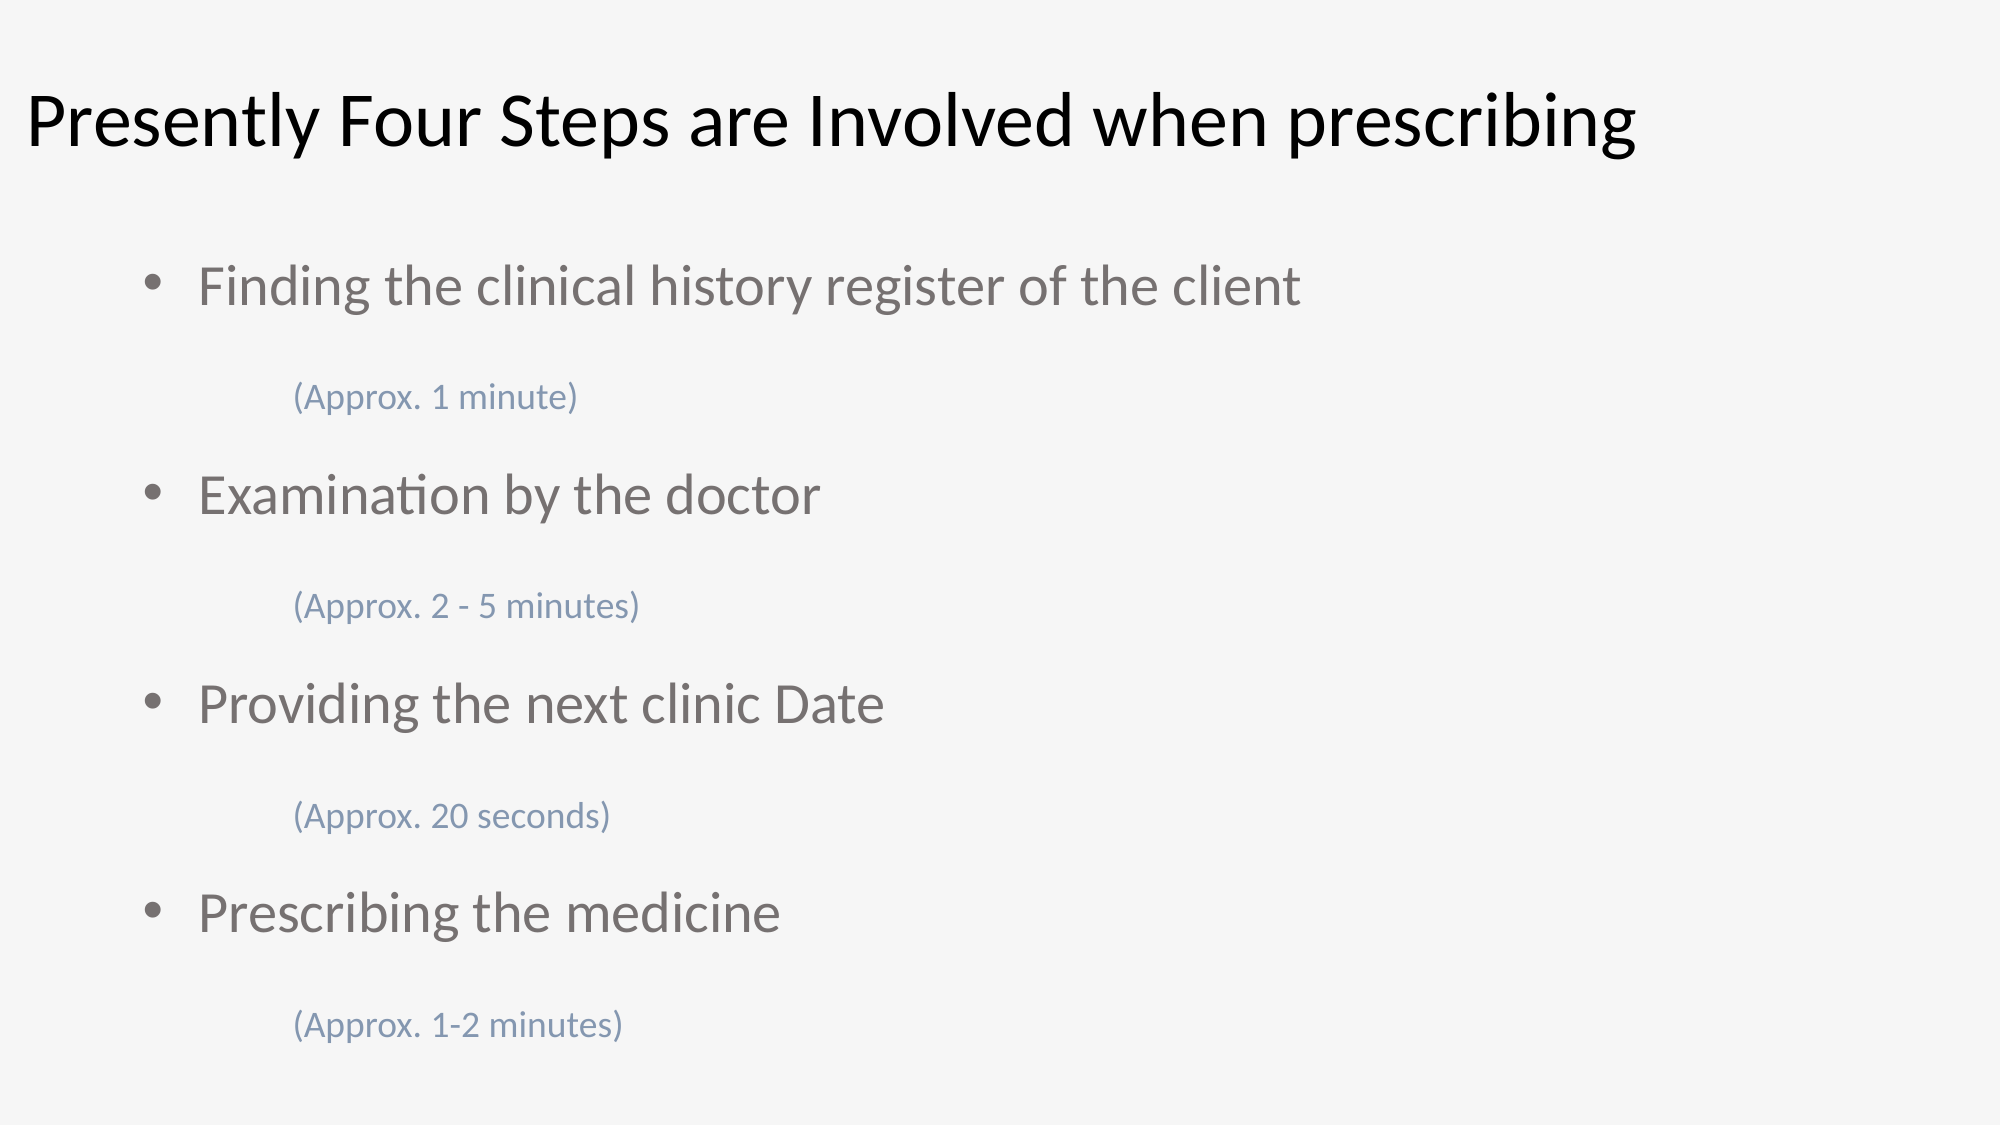

# Presently Four Steps are Involved when prescribing
Finding the clinical history register of the client
	(Approx. 1 minute)
Examination by the doctor
 	(Approx. 2 - 5 minutes)
Providing the next clinic Date
	(Approx. 20 seconds)
Prescribing the medicine
	(Approx. 1-2 minutes)